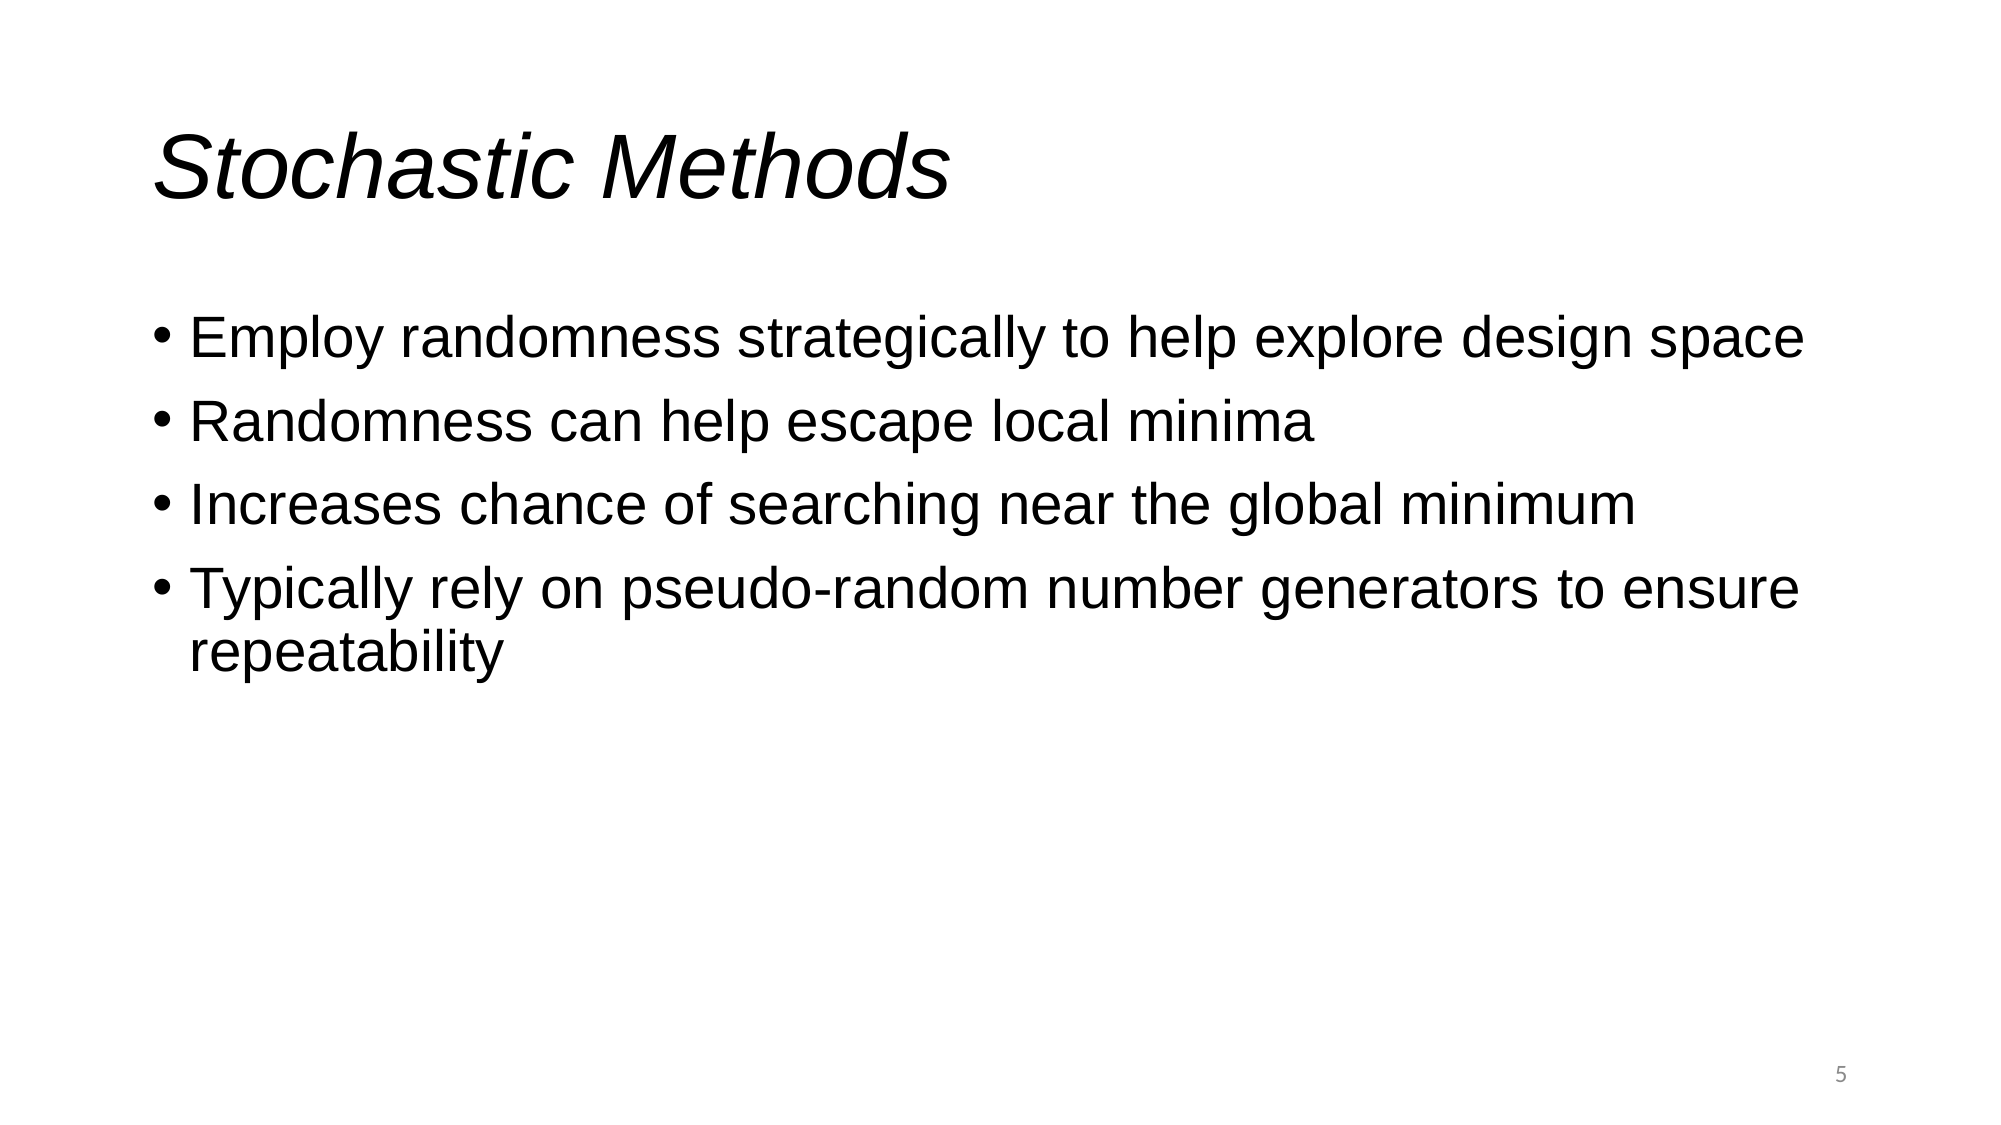

# Stochastic Methods
Employ randomness strategically to help explore design space
Randomness can help escape local minima
Increases chance of searching near the global minimum
Typically rely on pseudo-random number generators to ensure repeatability
5